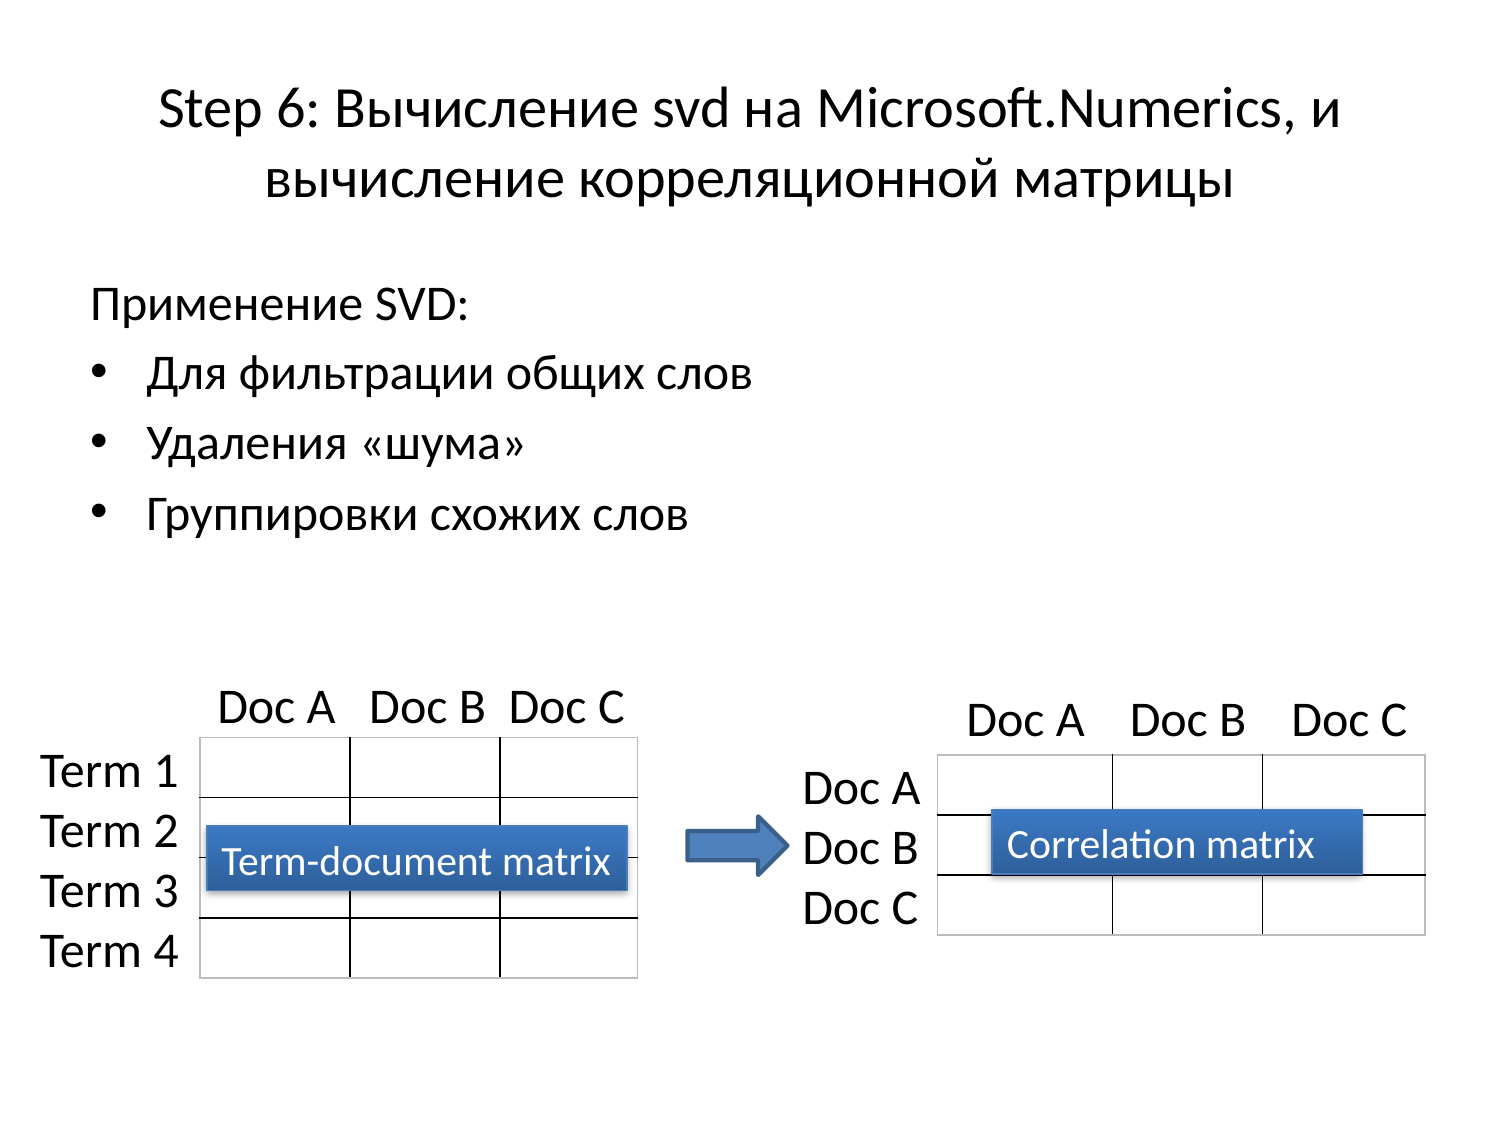

# Step 6: Вычисление svd на Microsoft.Numerics, и вычисление корреляционной матрицы
Применение SVD:
Для фильтрации общих слов
Удаления «шума»
Группировки схожих слов

Doc A   Doc B  Doc C
Doc A    Doc B    Doc C
Term 1
Term 2
Term 3
Term 4
|  |  |  |
| --- | --- | --- |
|  |  |  |
|  |  |  |
|  |  |  |
Doc A
Doc B
Doc C
|  |  |  |
| --- | --- | --- |
|  |  |  |
|  |  |  |
Correlation matrix

Term-document matrix